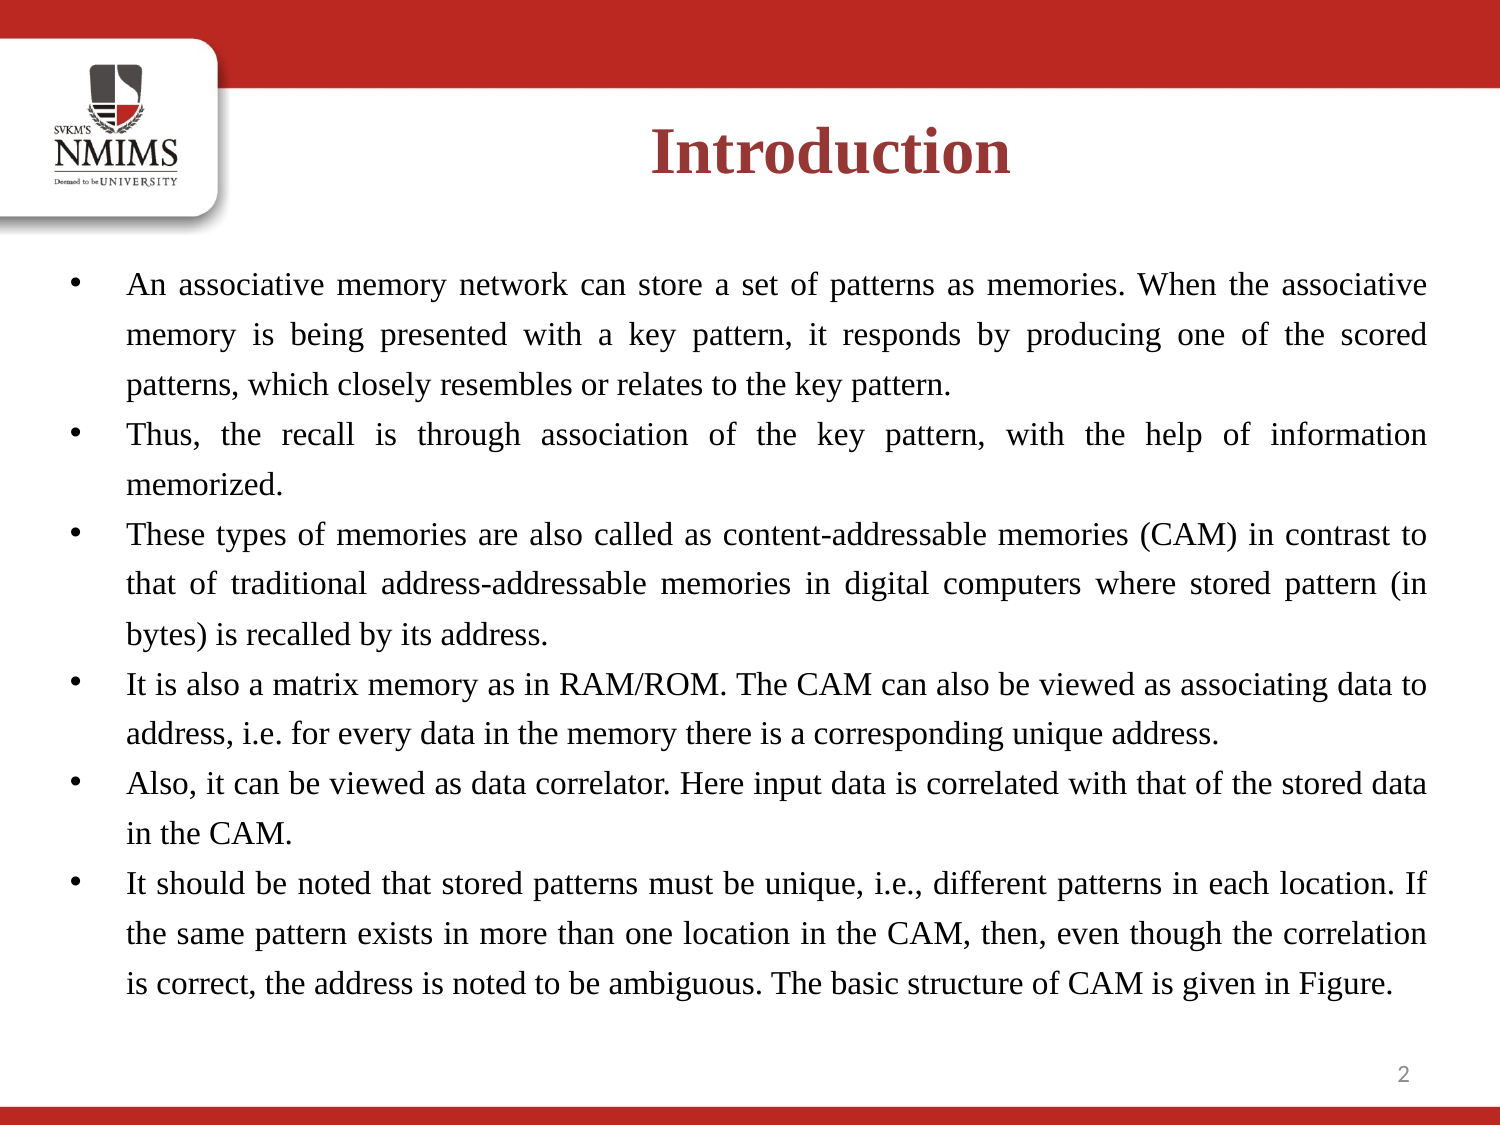

Introduction
An associative memory network can store a set of patterns as memories. When the associative memory is being presented with a key pattern, it responds by producing one of the scored patterns, which closely resembles or relates to the key pattern.
Thus, the recall is through association of the key pattern, with the help of information memorized.
These types of memories are also called as content-addressable memories (CAM) in contrast to that of traditional address-addressable memories in digital computers where stored pattern (in bytes) is recalled by its address.
It is also a matrix memory as in RAM/ROM. The CAM can also be viewed as associating data to address, i.e. for every data in the memory there is a corresponding unique address.
Also, it can be viewed as data correlator. Here input data is correlated with that of the stored data in the CAM.
It should be noted that stored patterns must be unique, i.e., different patterns in each location. If the same pattern exists in more than one location in the CAM, then, even though the correlation is correct, the address is noted to be ambiguous. The basic structure of CAM is given in Figure.
2